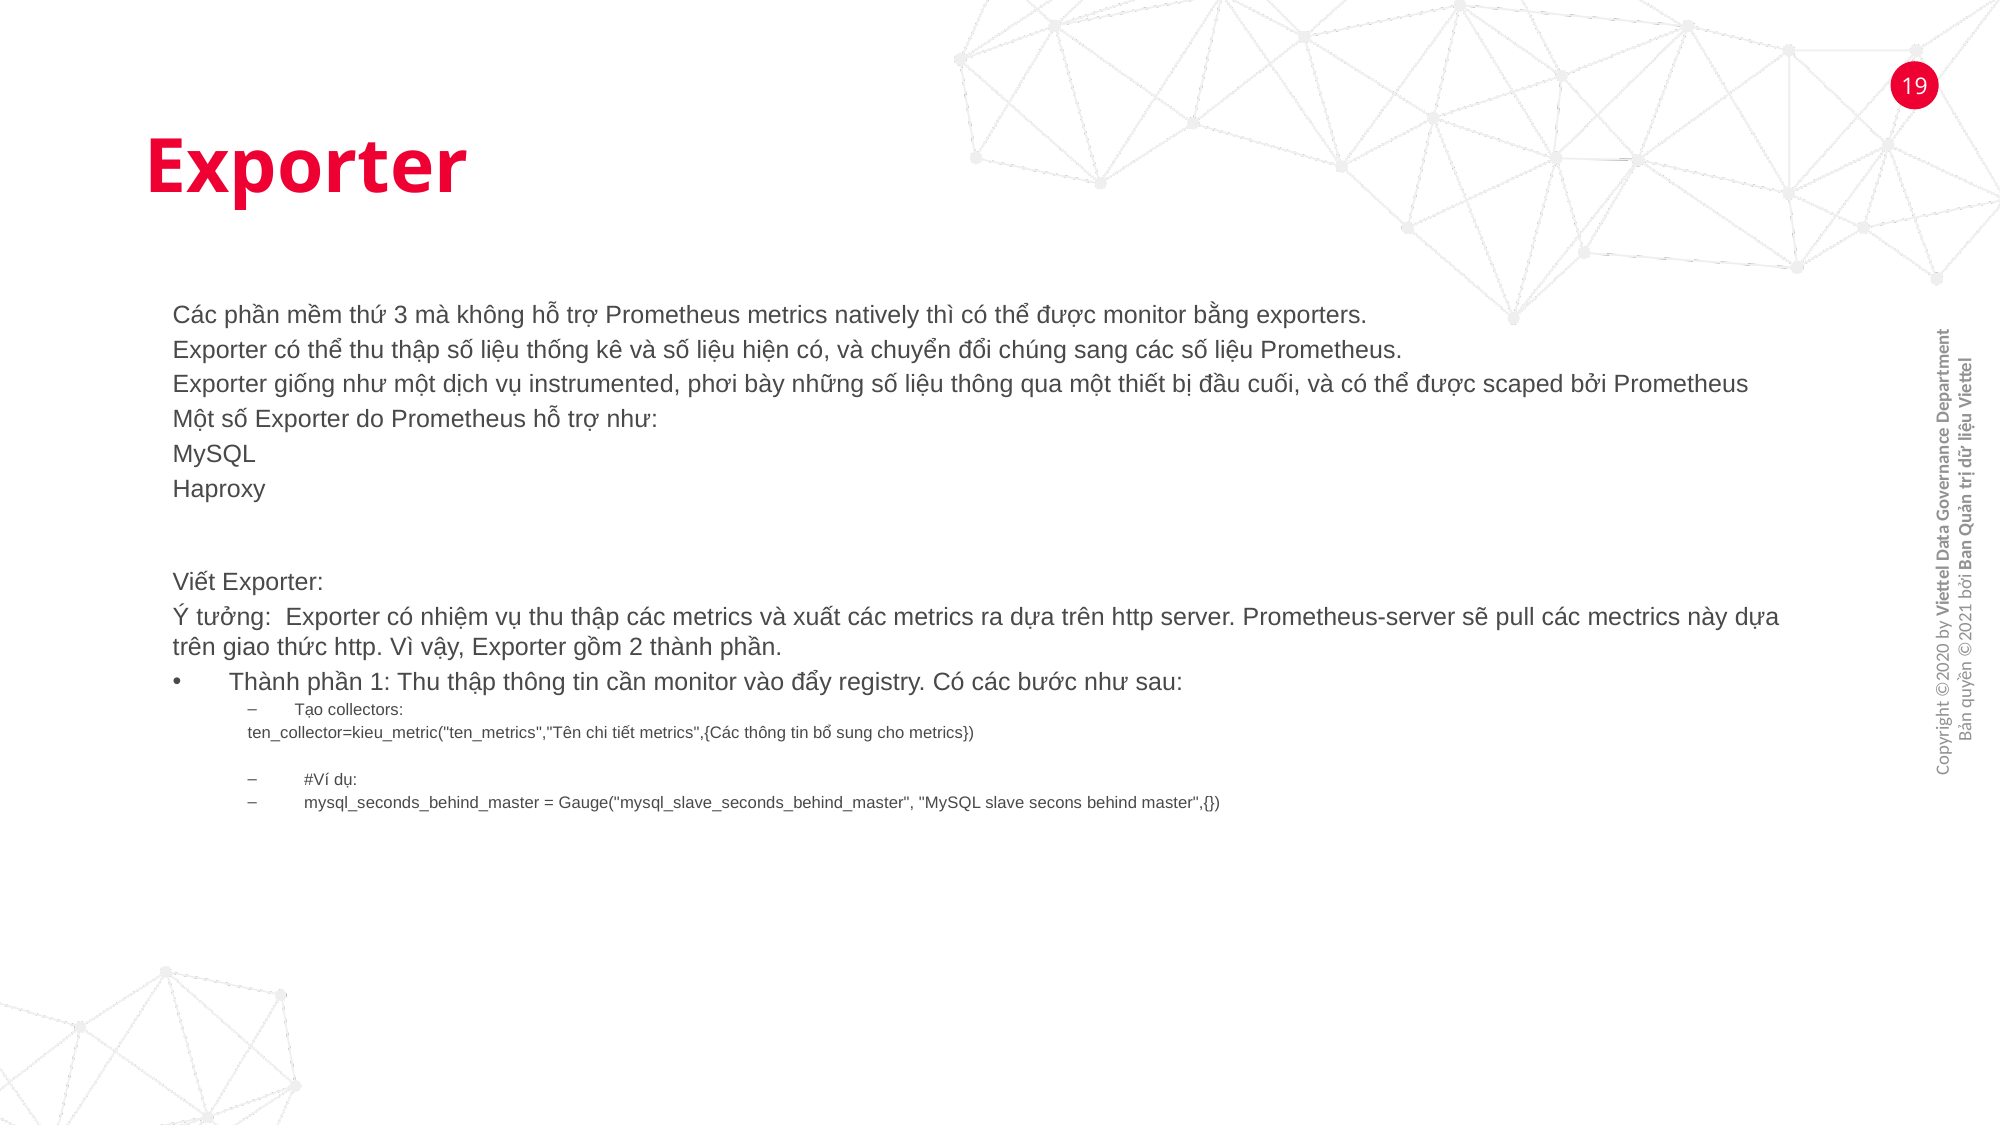

Exporter
Các phần mềm thứ 3 mà không hỗ trợ Prometheus metrics natively thì có thể được monitor bằng exporters.
Exporter có thể thu thập số liệu thống kê và số liệu hiện có, và chuyển đổi chúng sang các số liệu Prometheus.
Exporter giống như một dịch vụ instrumented, phơi bày những số liệu thông qua một thiết bị đầu cuối, và có thể được scaped bởi Prometheus
Một số Exporter do Prometheus hỗ trợ như:
MySQL
Haproxy
Viết Exporter:
Ý tưởng:  Exporter có nhiệm vụ thu thập các metrics và xuất các metrics ra dựa trên http server. Prometheus-server sẽ pull các mectrics này dựa trên giao thức http. Vì vậy, Exporter gồm 2 thành phần.
Thành phần 1: Thu thập thông tin cần monitor vào đẩy registry. Có các bước như sau:
Tạo collectors:
ten_collector=kieu_metric("ten_metrics","Tên chi tiết metrics",{Các thông tin bổ sung cho metrics})

  #Ví dụ:
  mysql_seconds_behind_master = Gauge("mysql_slave_seconds_behind_master", "MySQL slave secons behind master",{})